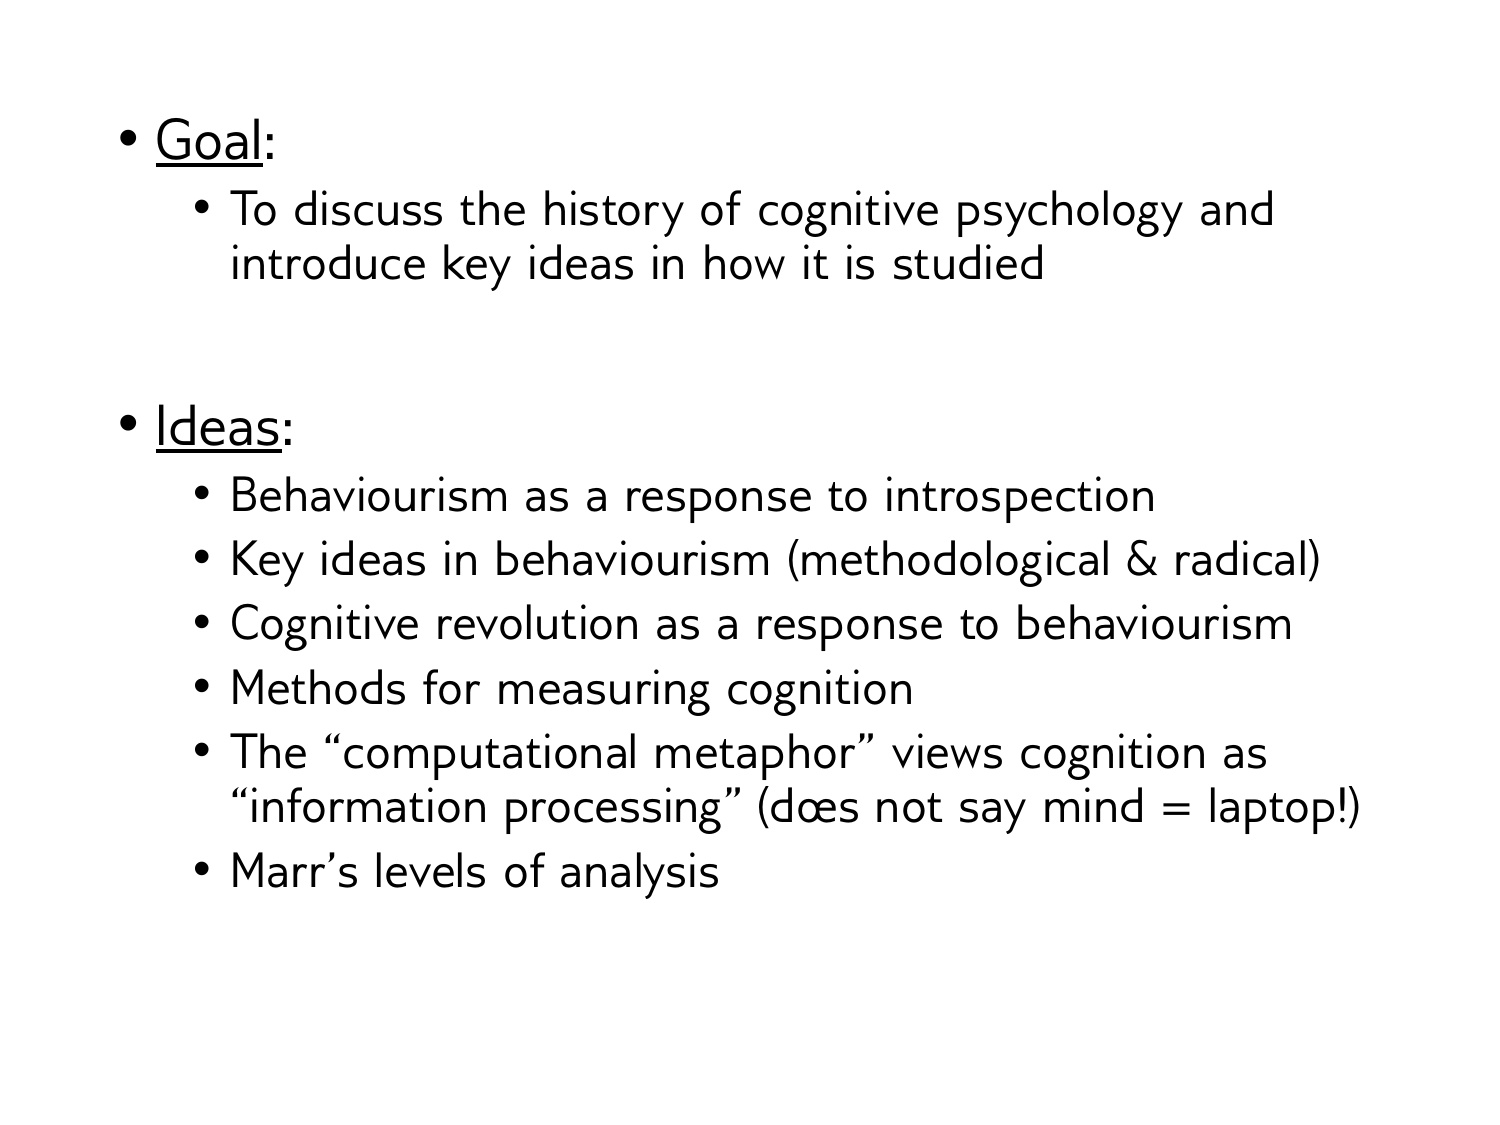

Goal:
To discuss the history of cognitive psychology and introduce key ideas in how it is studied

Ideas:
Behaviourism as a response to introspection
Key ideas in behaviourism (methodological & radical)
Cognitive revolution as a response to behaviourism
Methods for measuring cognition
The “computational metaphor” views cognition as “information processing” (does not say mind = laptop!)
Marr’s levels of analysis